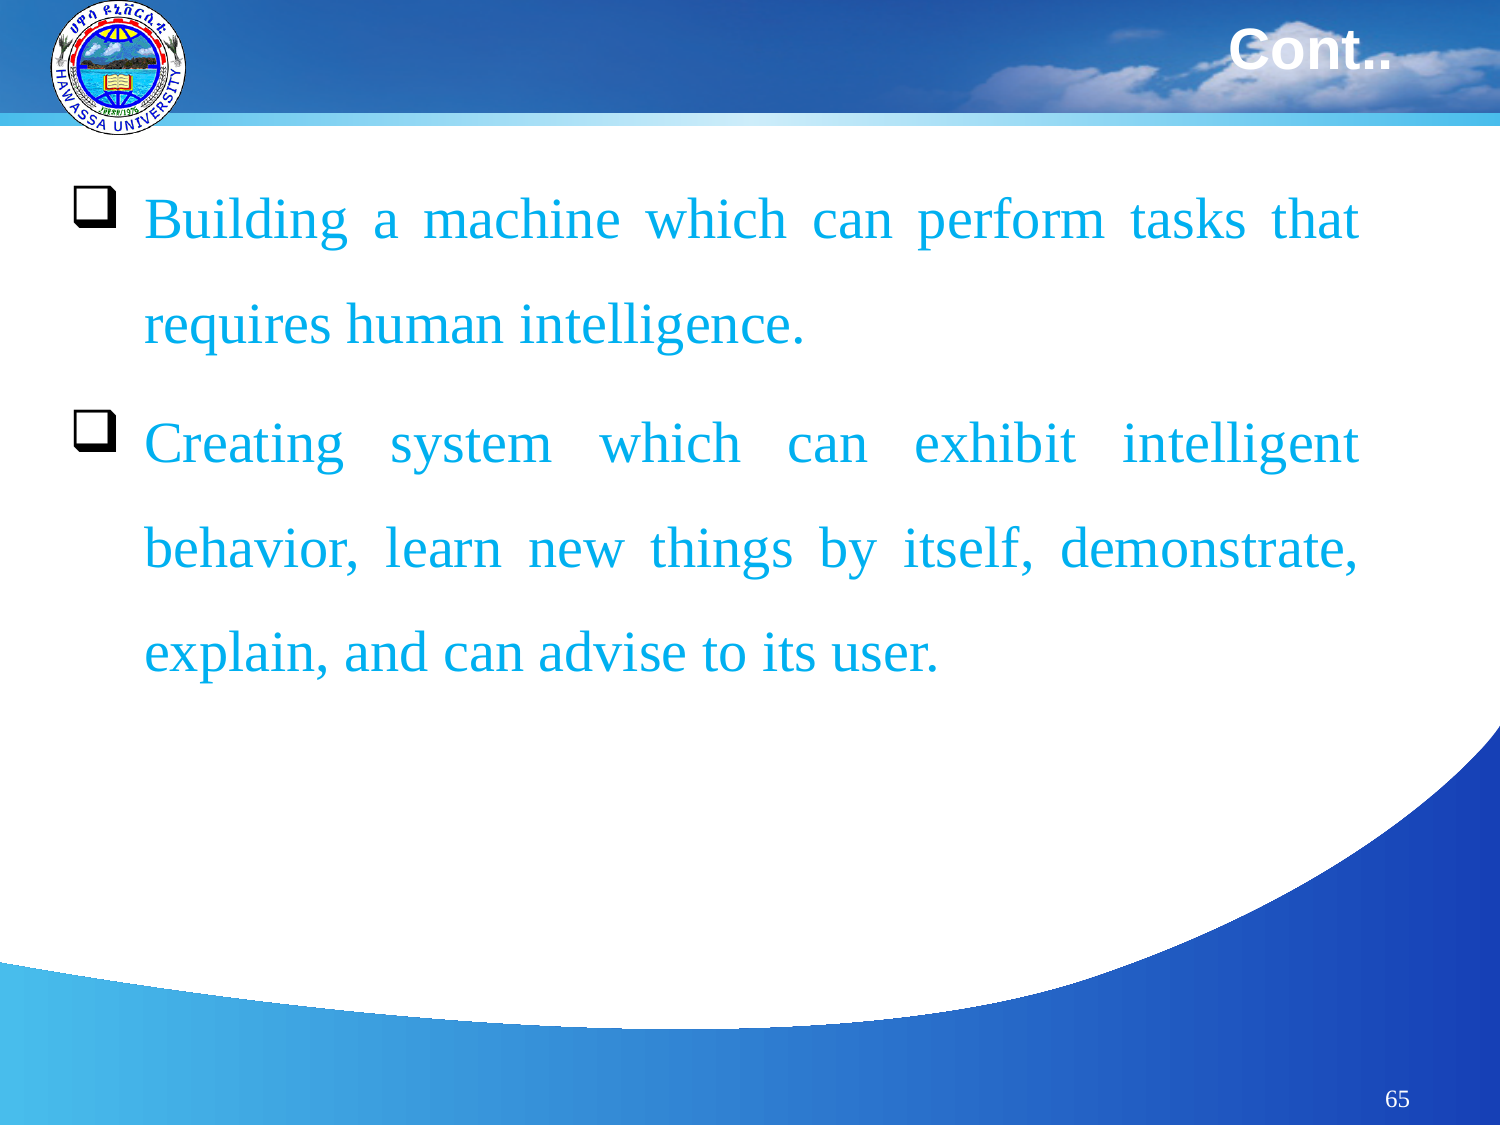

# Cont..
Building a machine which can perform tasks that requires human intelligence.
Creating system which can exhibit intelligent behavior, learn new things by itself, demonstrate, explain, and can advise to its user.

65